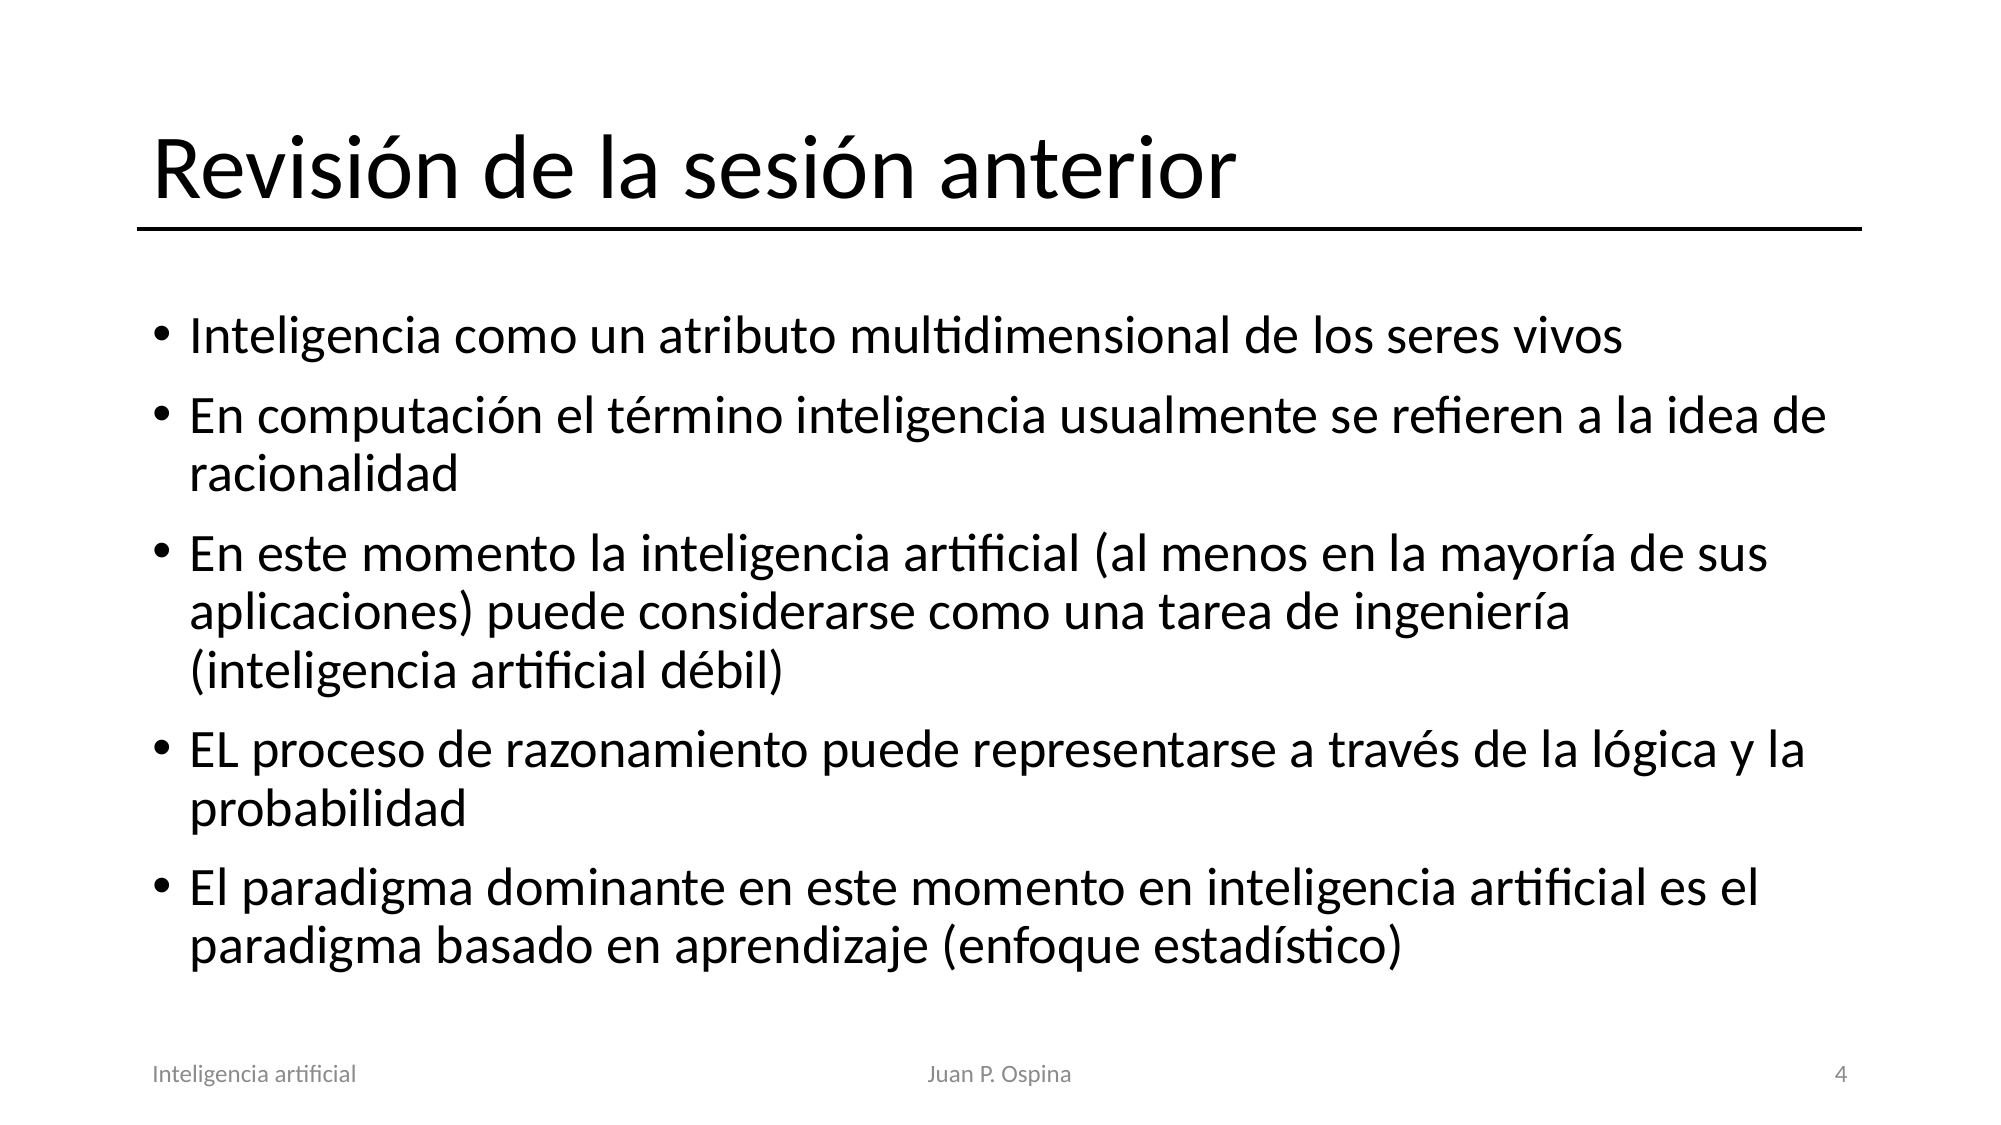

# Revisión de la sesión anterior
Inteligencia como un atributo multidimensional de los seres vivos
En computación el término inteligencia usualmente se refieren a la idea de racionalidad
En este momento la inteligencia artificial (al menos en la mayoría de sus aplicaciones) puede considerarse como una tarea de ingeniería (inteligencia artificial débil)
EL proceso de razonamiento puede representarse a través de la lógica y la probabilidad
El paradigma dominante en este momento en inteligencia artificial es el paradigma basado en aprendizaje (enfoque estadístico)

Inteligencia artificial
Juan P. Ospina
4